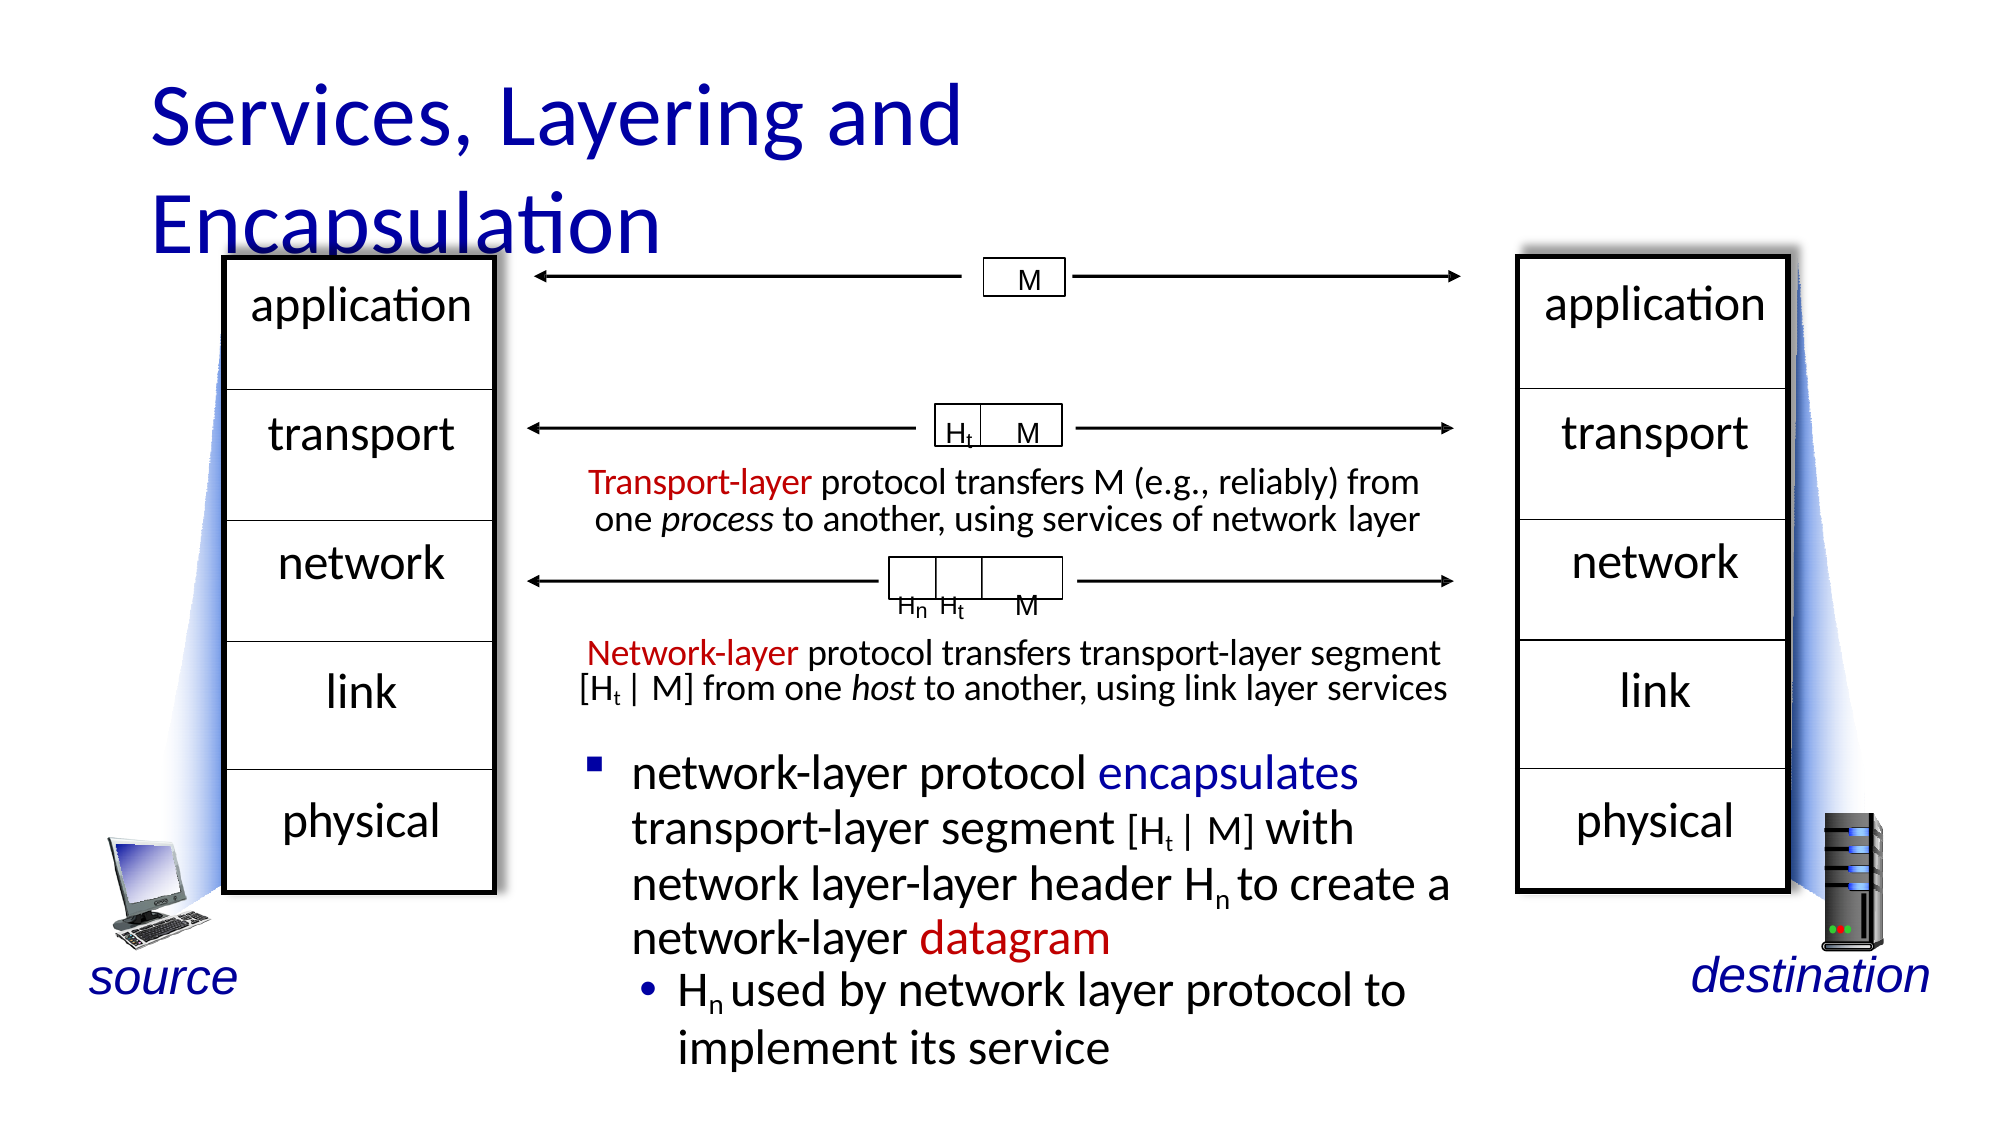

# Services, Layering and Encapsulation

| application |
| --- |
| transport |
| network |
| link |
| physical |
| application |
| --- |
| transport |
| network |
| link |
| physical |

M

Ht	M
Transport-layer protocol transfers M (e.g., reliably) from  one process to another, using services of network layer
Hn  Ht	M
Network-layer protocol transfers transport-layer segment  [Ht | M] from one host to another, using link layer services
network-layer protocol encapsulates  transport-layer segment [Ht | M] with  network layer-layer header Hn to create a  network-layer datagram
Hn used by network layer protocol to  implement its service

destination

source